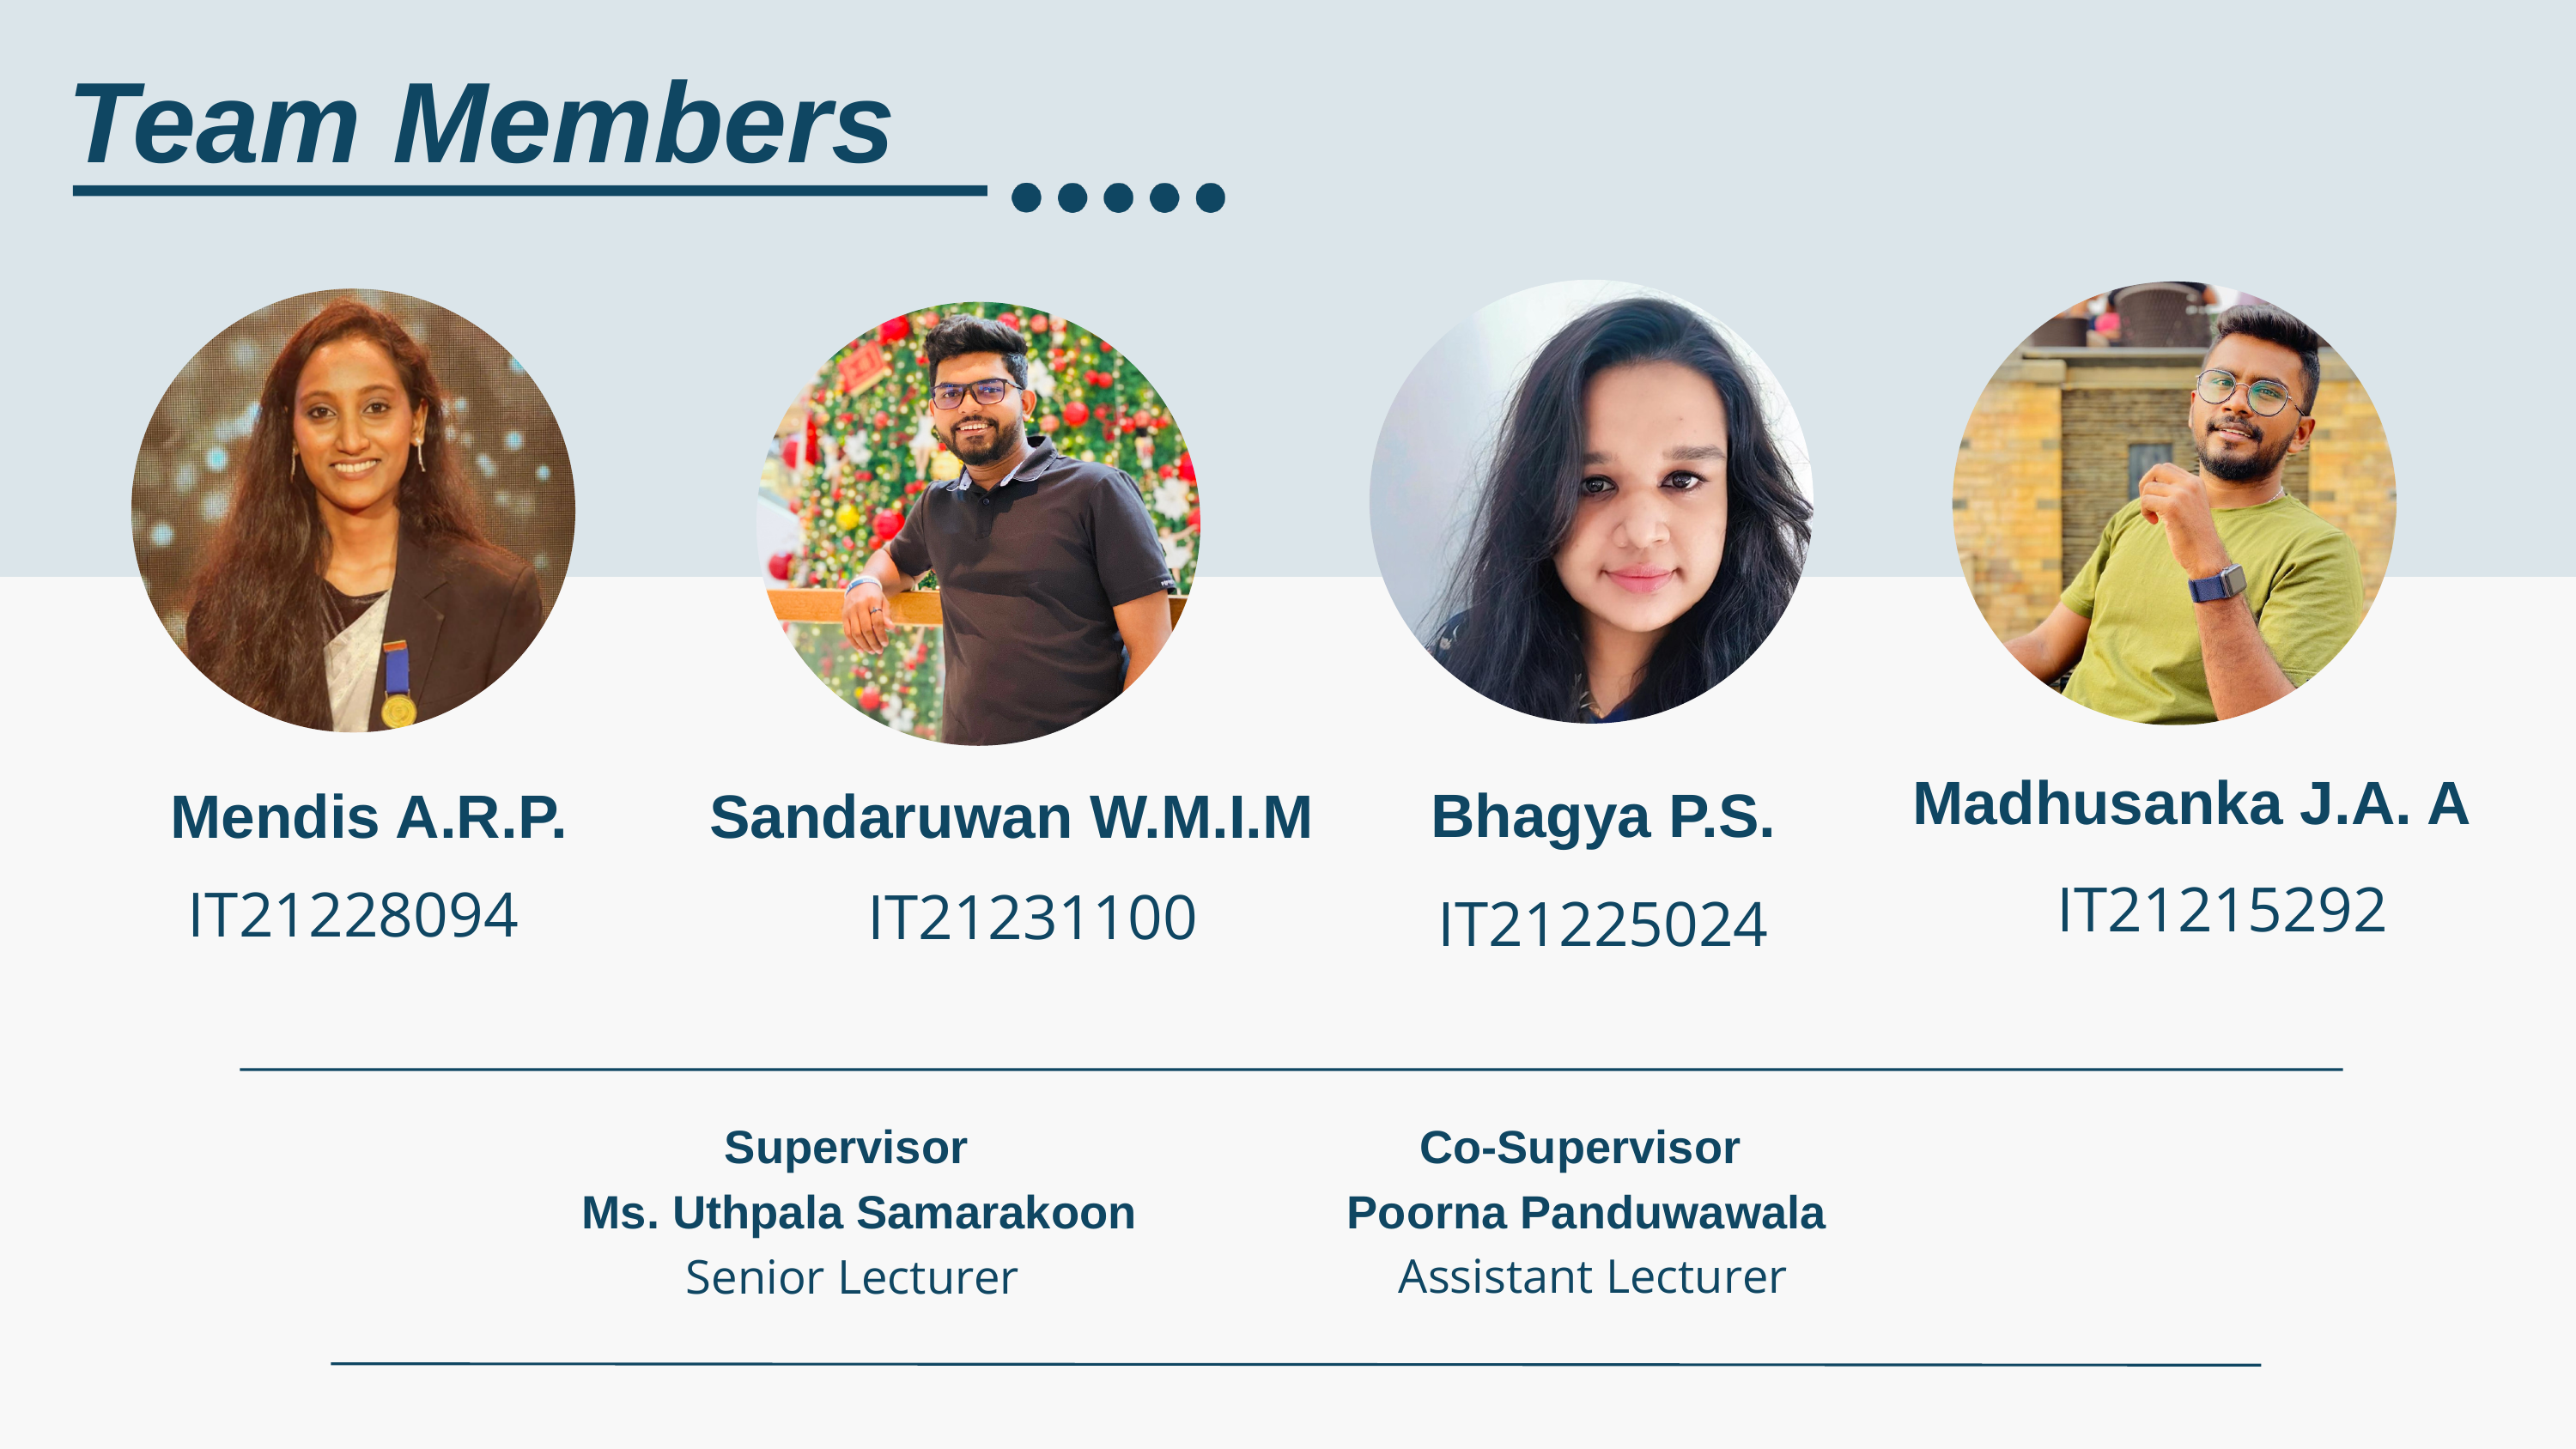

Team Members

Madhusanka J.A. A
Bhagya P.S.
Mendis A.R.P.
Sandaruwan W.M.I.M
IT21215292
IT21228094
IT21231100
IT21225024

Supervisor
 Ms. Uthpala Samarakoon
Senior Lecturer
Co-Supervisor
Poorna Panduwawala
 Assistant Lecturer